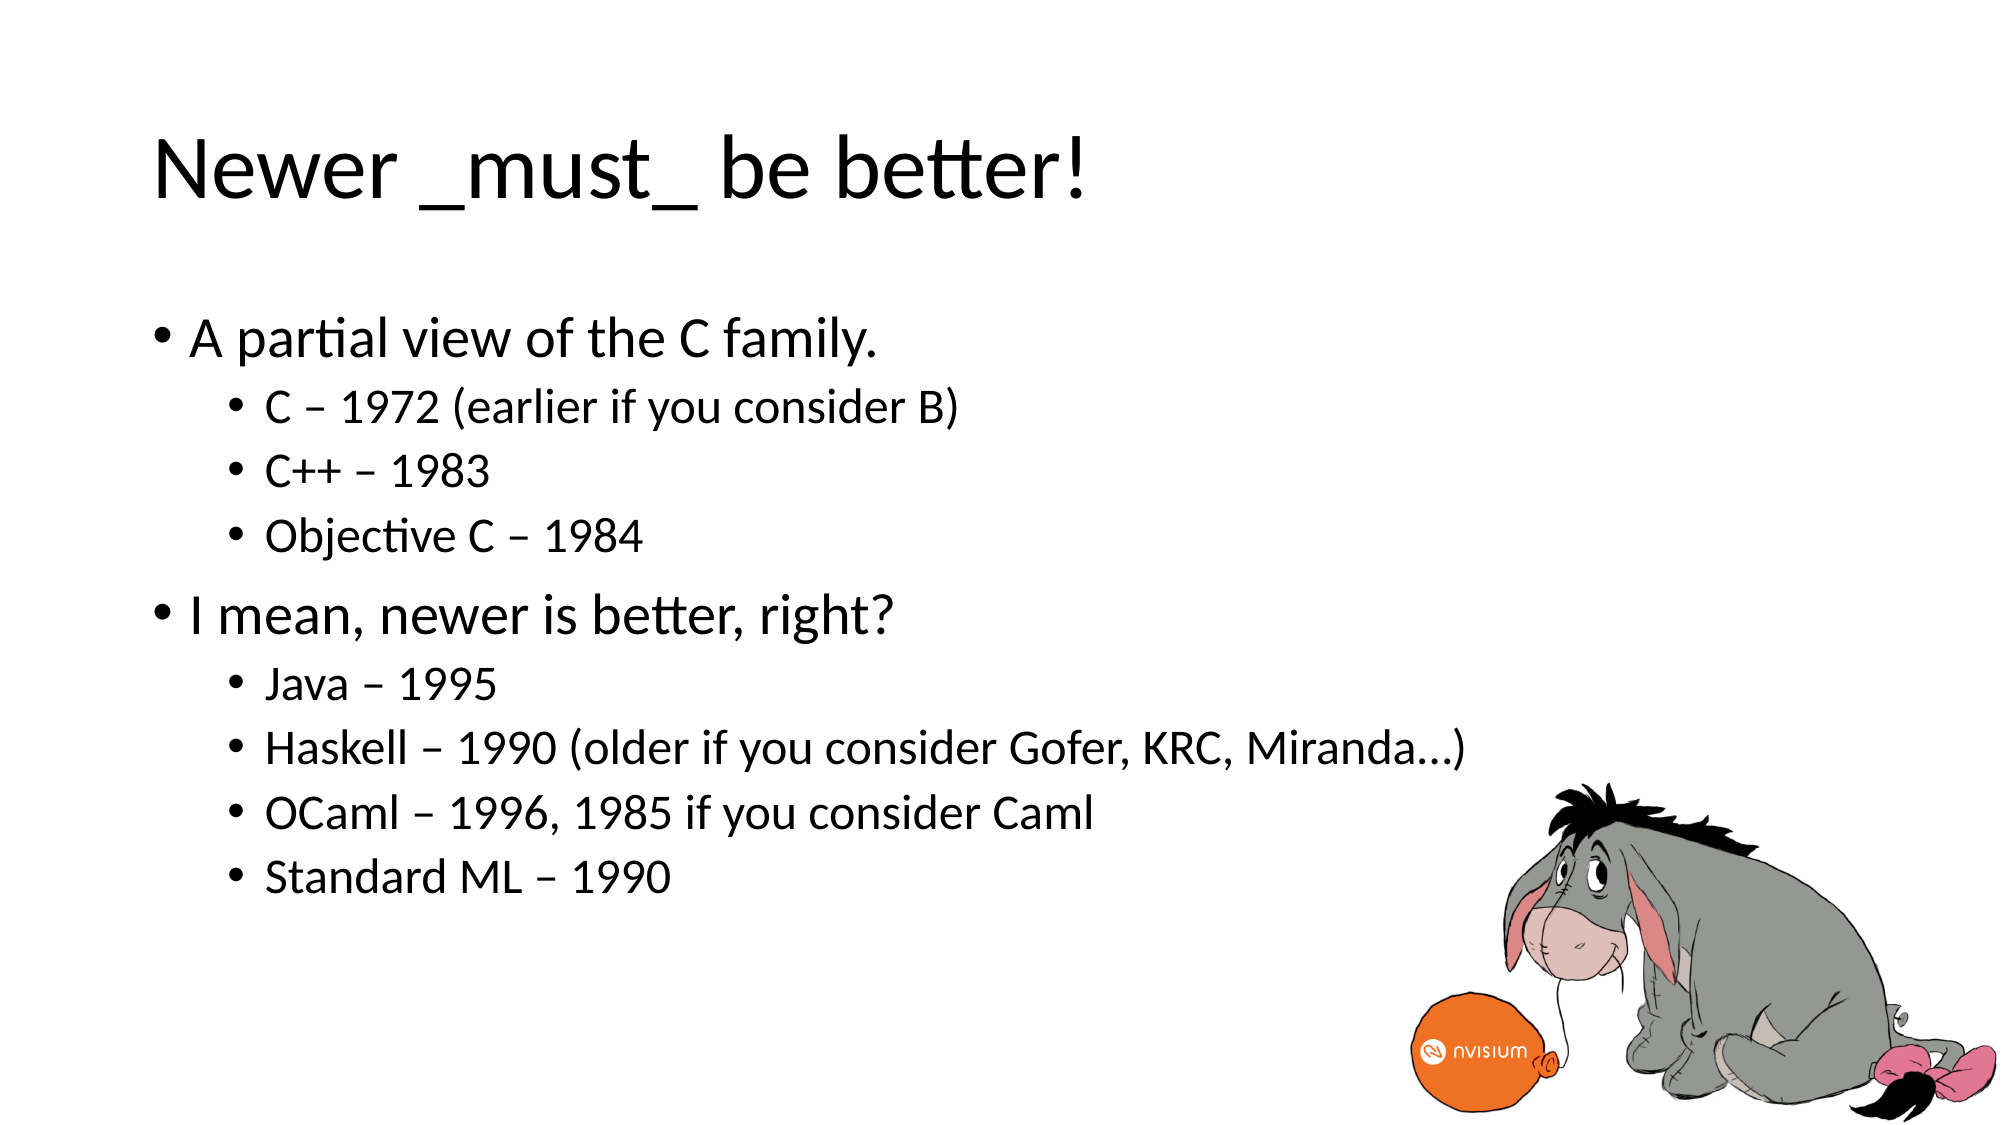

# Newer _must_ be better!
A partial view of the C family.
C – 1972 (earlier if you consider B)
C++ – 1983
Objective C – 1984
I mean, newer is better, right?
Java – 1995
Haskell – 1990 (older if you consider Gofer, KRC, Miranda…)
OCaml – 1996, 1985 if you consider Caml
Standard ML – 1990